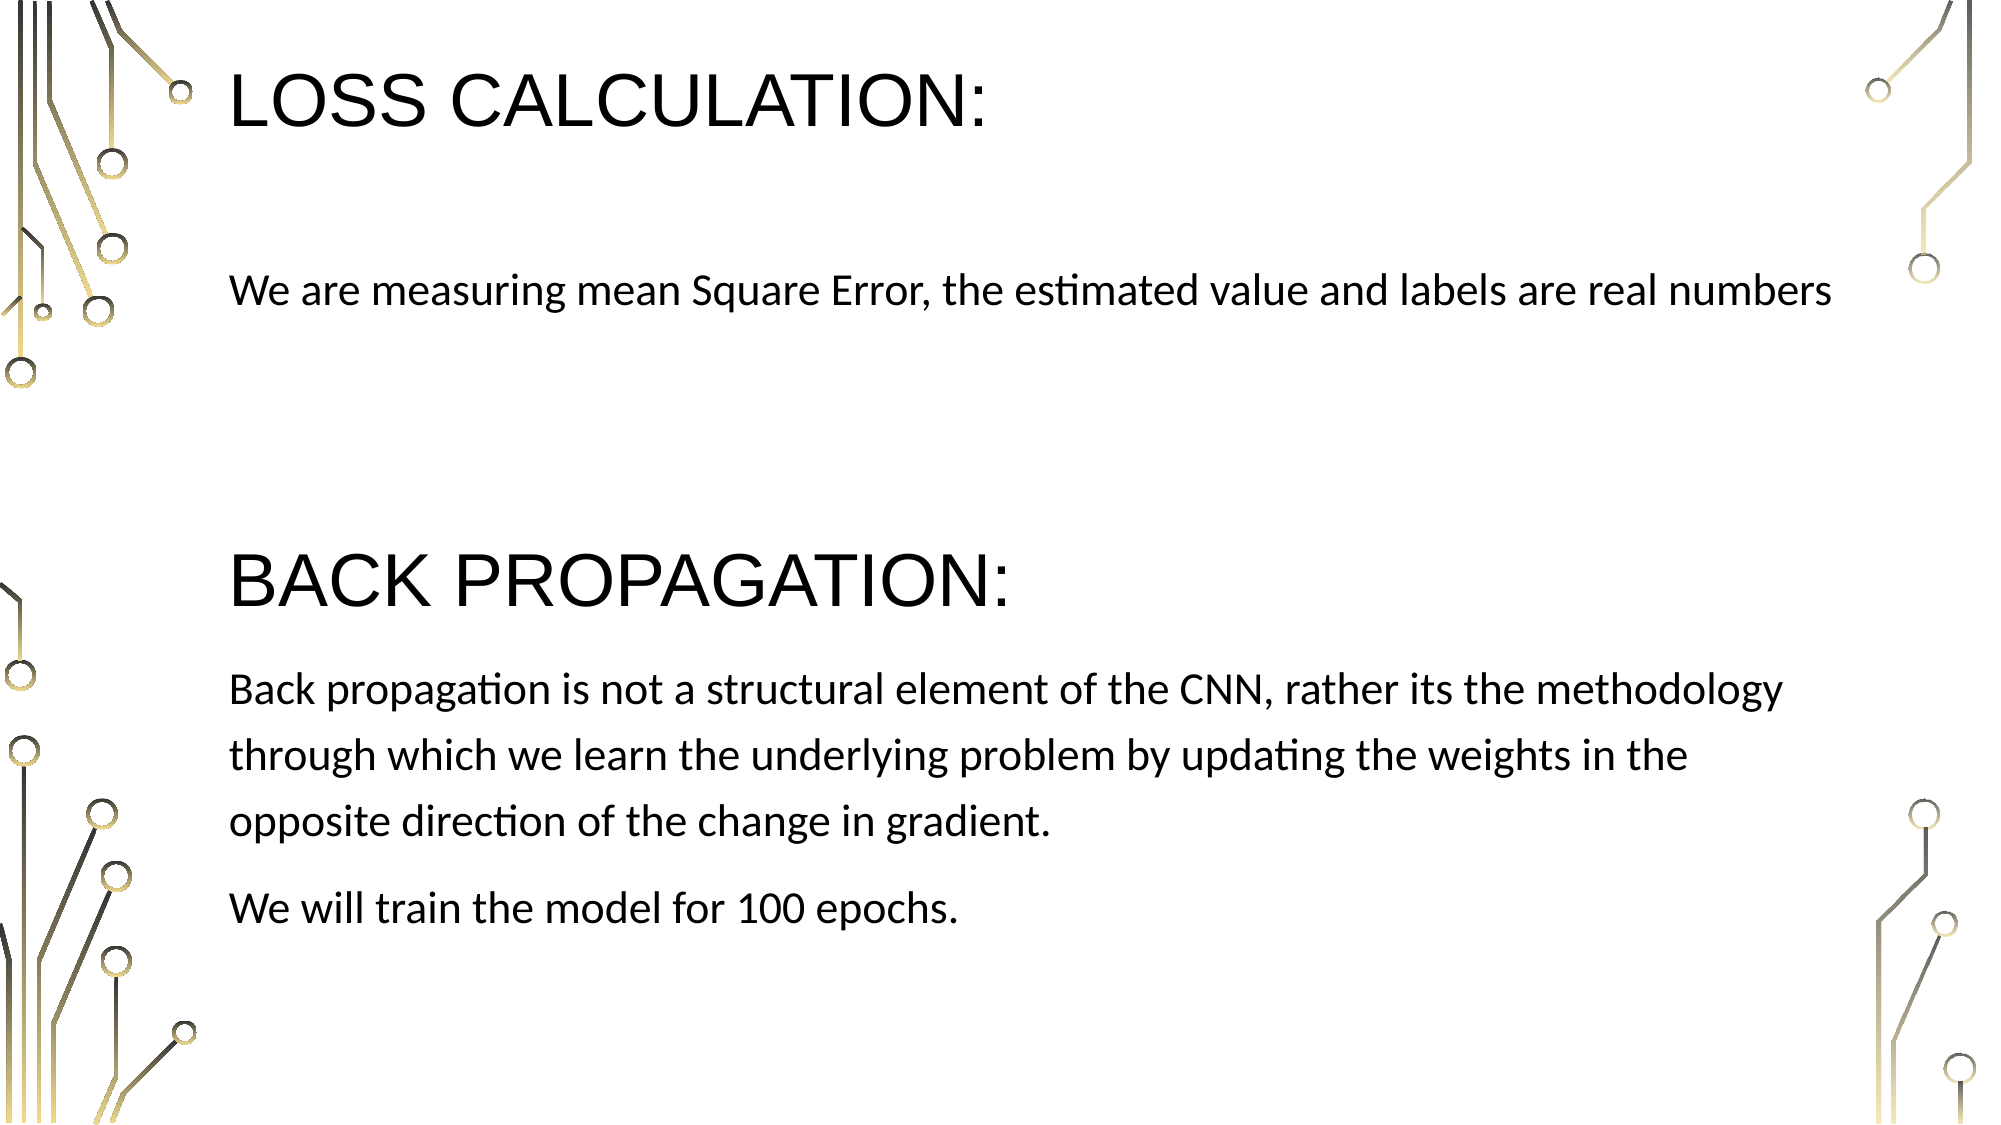

# Loss calculation:
We are measuring mean Square Error, the estimated value and labels are real numbers

back propagation:
Back propagation is not a structural element of the CNN, rather its the methodology through which we learn the underlying problem by updating the weights in the opposite direction of the change in gradient.
We will train the model for 100 epochs.